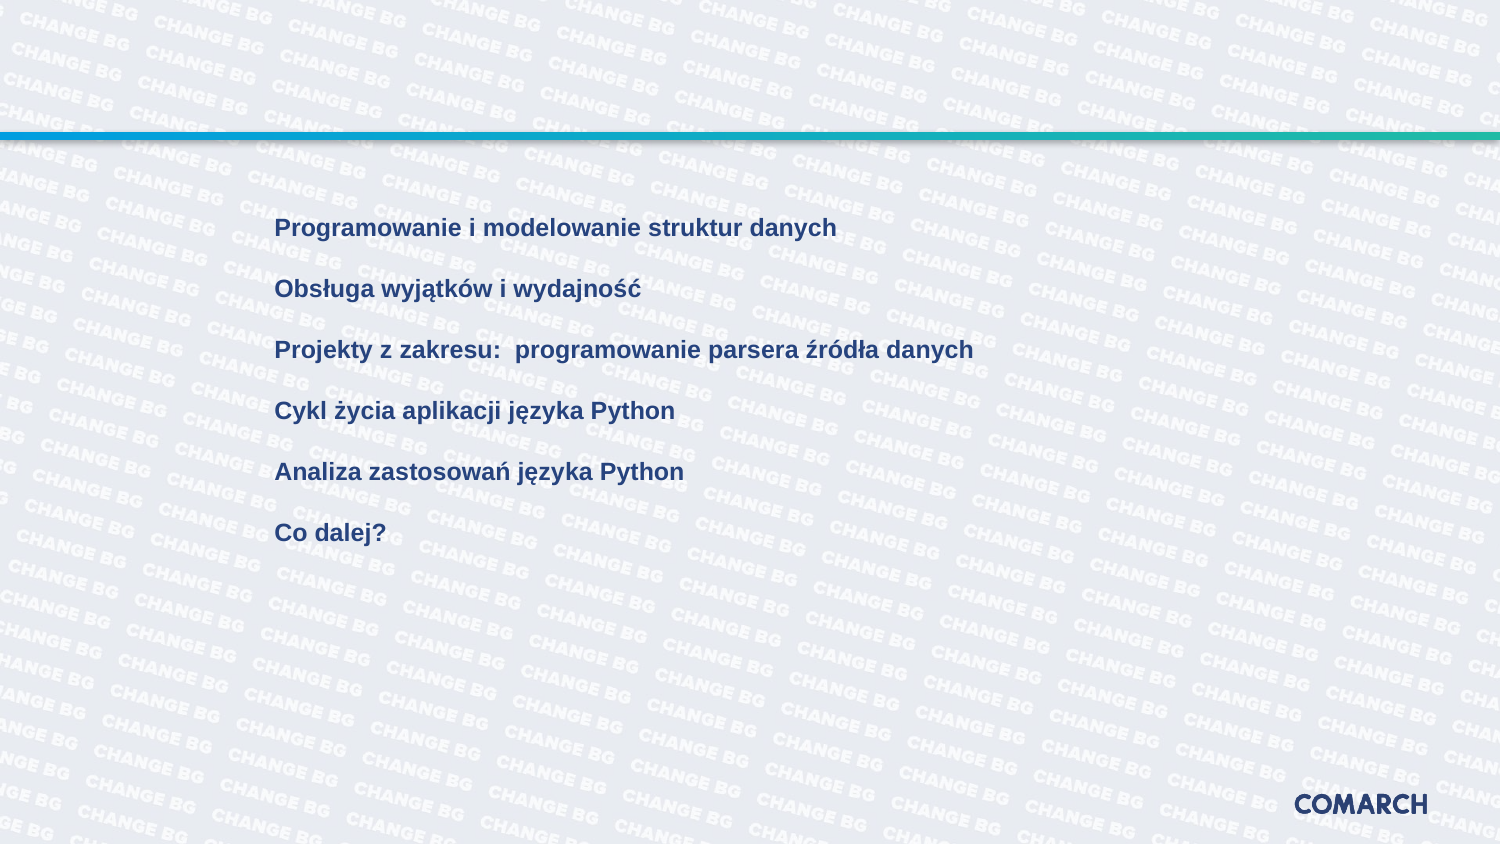

#

Programowanie i modelowanie struktur danych

Obsługa wyjątków i wydajność

Projekty z zakresu:  programowanie parsera źródła danych

Cykl życia aplikacji języka Python

Analiza zastosowań języka Python

Co dalej?